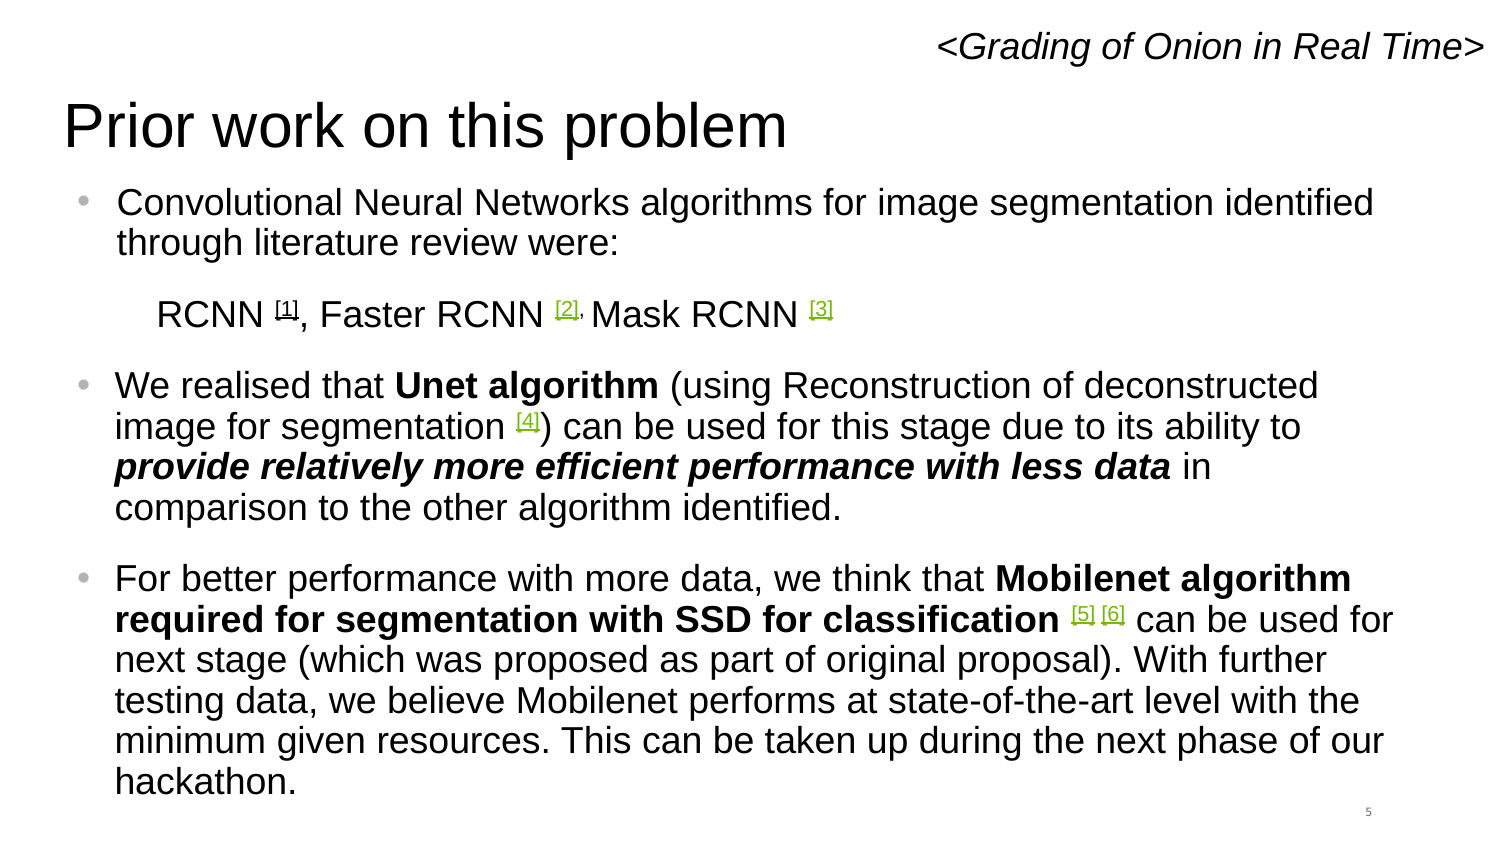

<Grading of Onion in Real Time>
# Prior work on this problem
Convolutional Neural Networks algorithms for image segmentation identified through literature review were:
RCNN [1], Faster RCNN [2], Mask RCNN [3]
We realised that Unet algorithm (using Reconstruction of deconstructed image for segmentation [4]) can be used for this stage due to its ability to provide relatively more efficient performance with less data in comparison to the other algorithm identified.
For better performance with more data, we think that Mobilenet algorithm required for segmentation with SSD for classification [5] [6] can be used for next stage (which was proposed as part of original proposal). With further testing data, we believe Mobilenet performs at state-of-the-art level with the minimum given resources. This can be taken up during the next phase of our hackathon.